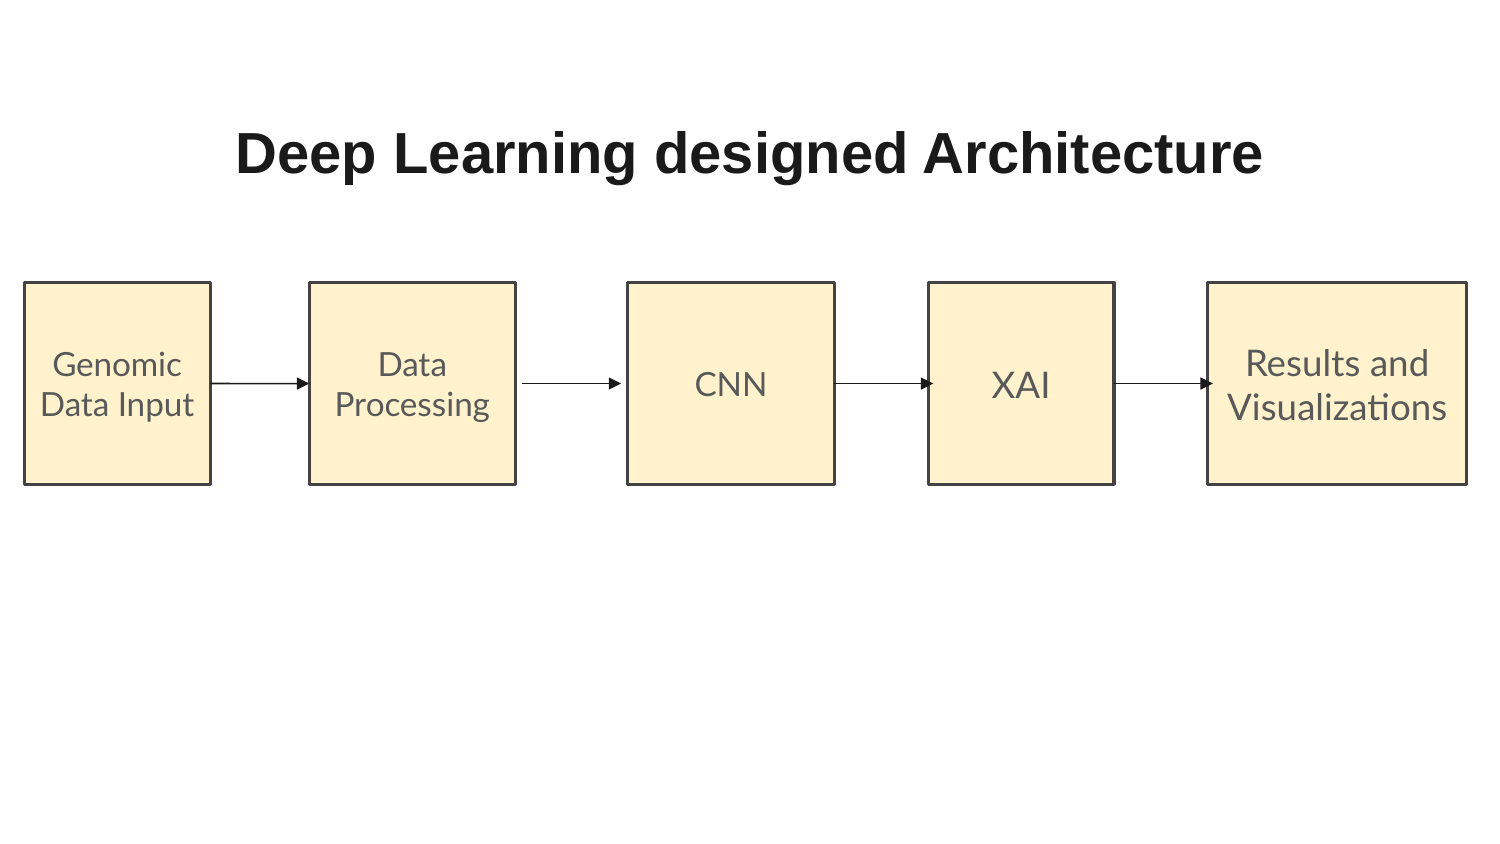

# CNN Proposed architecture
Deep Learning designed Architecture
Genomic Data Input
Data Processing
CNN
XAI
Results and Visualizations